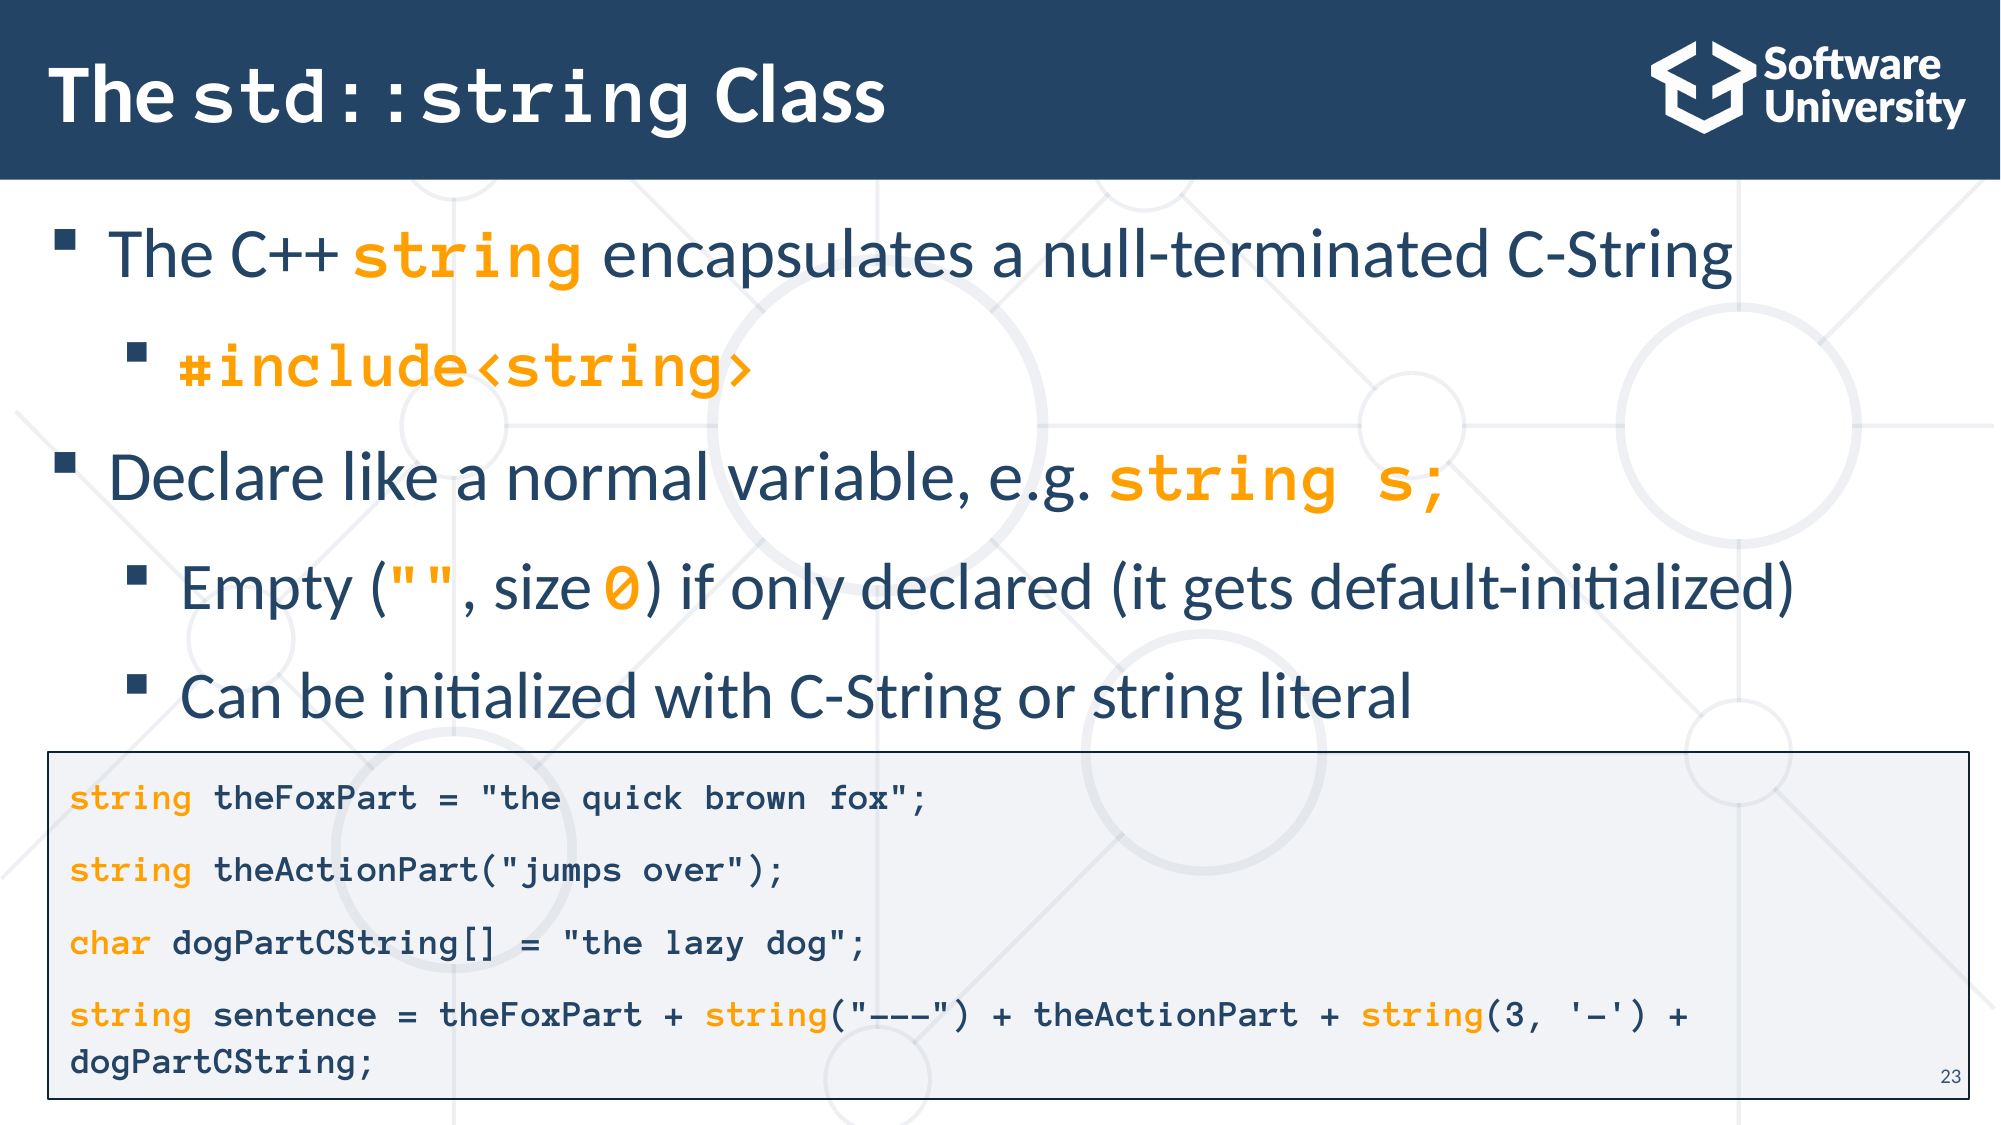

# The std::string Class
The C++ string encapsulates a null-terminated C-String
#include<string>
Declare like a normal variable, e.g. string s;
Empty ("", size 0) if only declared (it gets default-initialized)
Can be initialized with C-String or string literal

string theFoxPart = "the quick brown fox";
string theActionPart("jumps over");
char dogPartCString[] = "the lazy dog";
string sentence = theFoxPart + string("---") + theActionPart + string(3, '-') + dogPartCString;
23